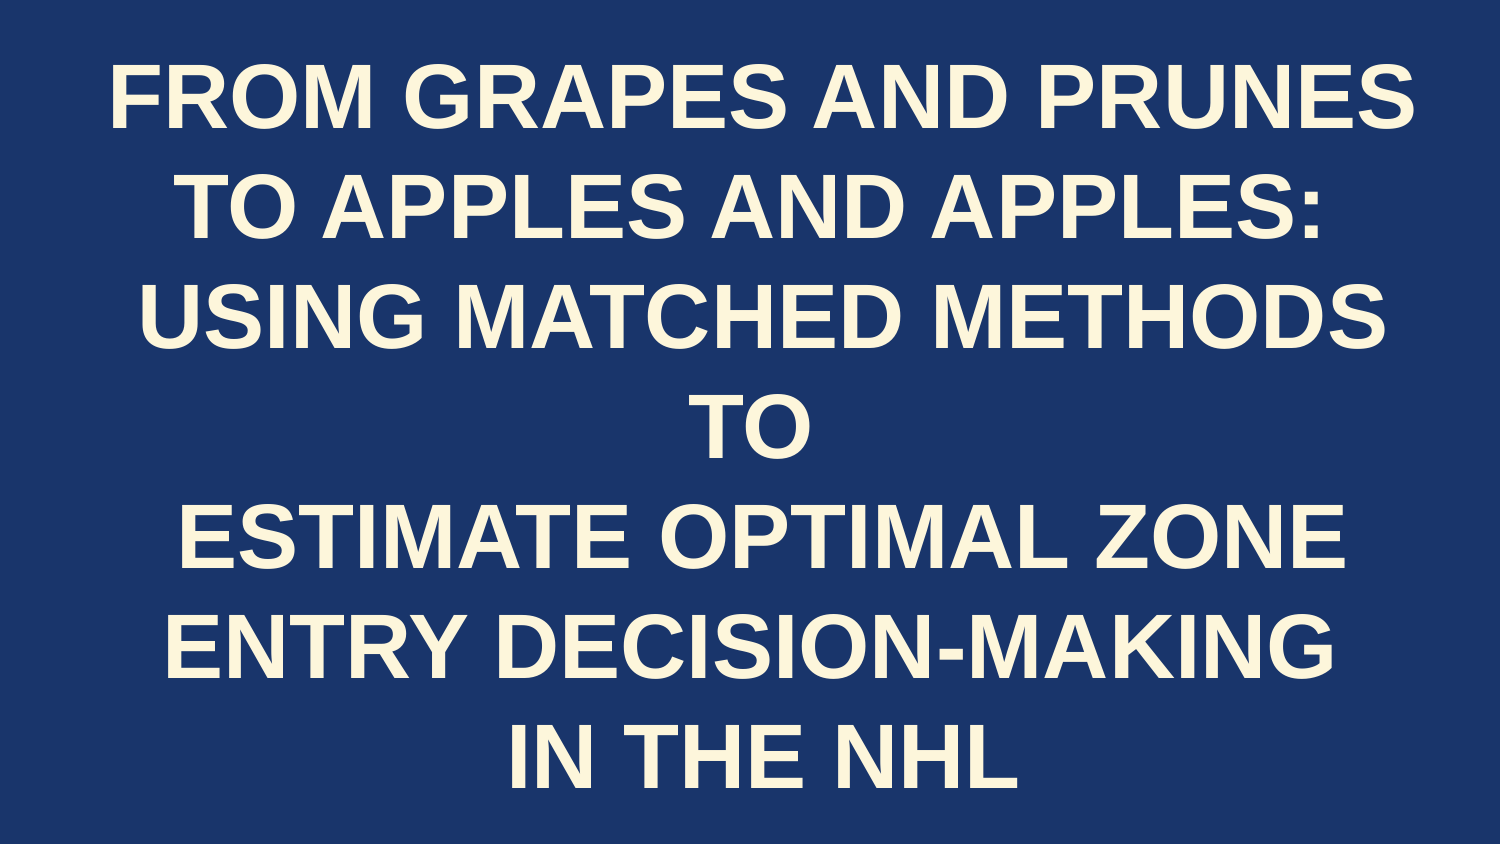

# FROM GRAPES AND PRUNES TO APPLES AND APPLES: USING MATCHED METHODS TO ESTIMATE OPTIMAL ZONE ENTRY DECISION-MAKING IN THE NHL